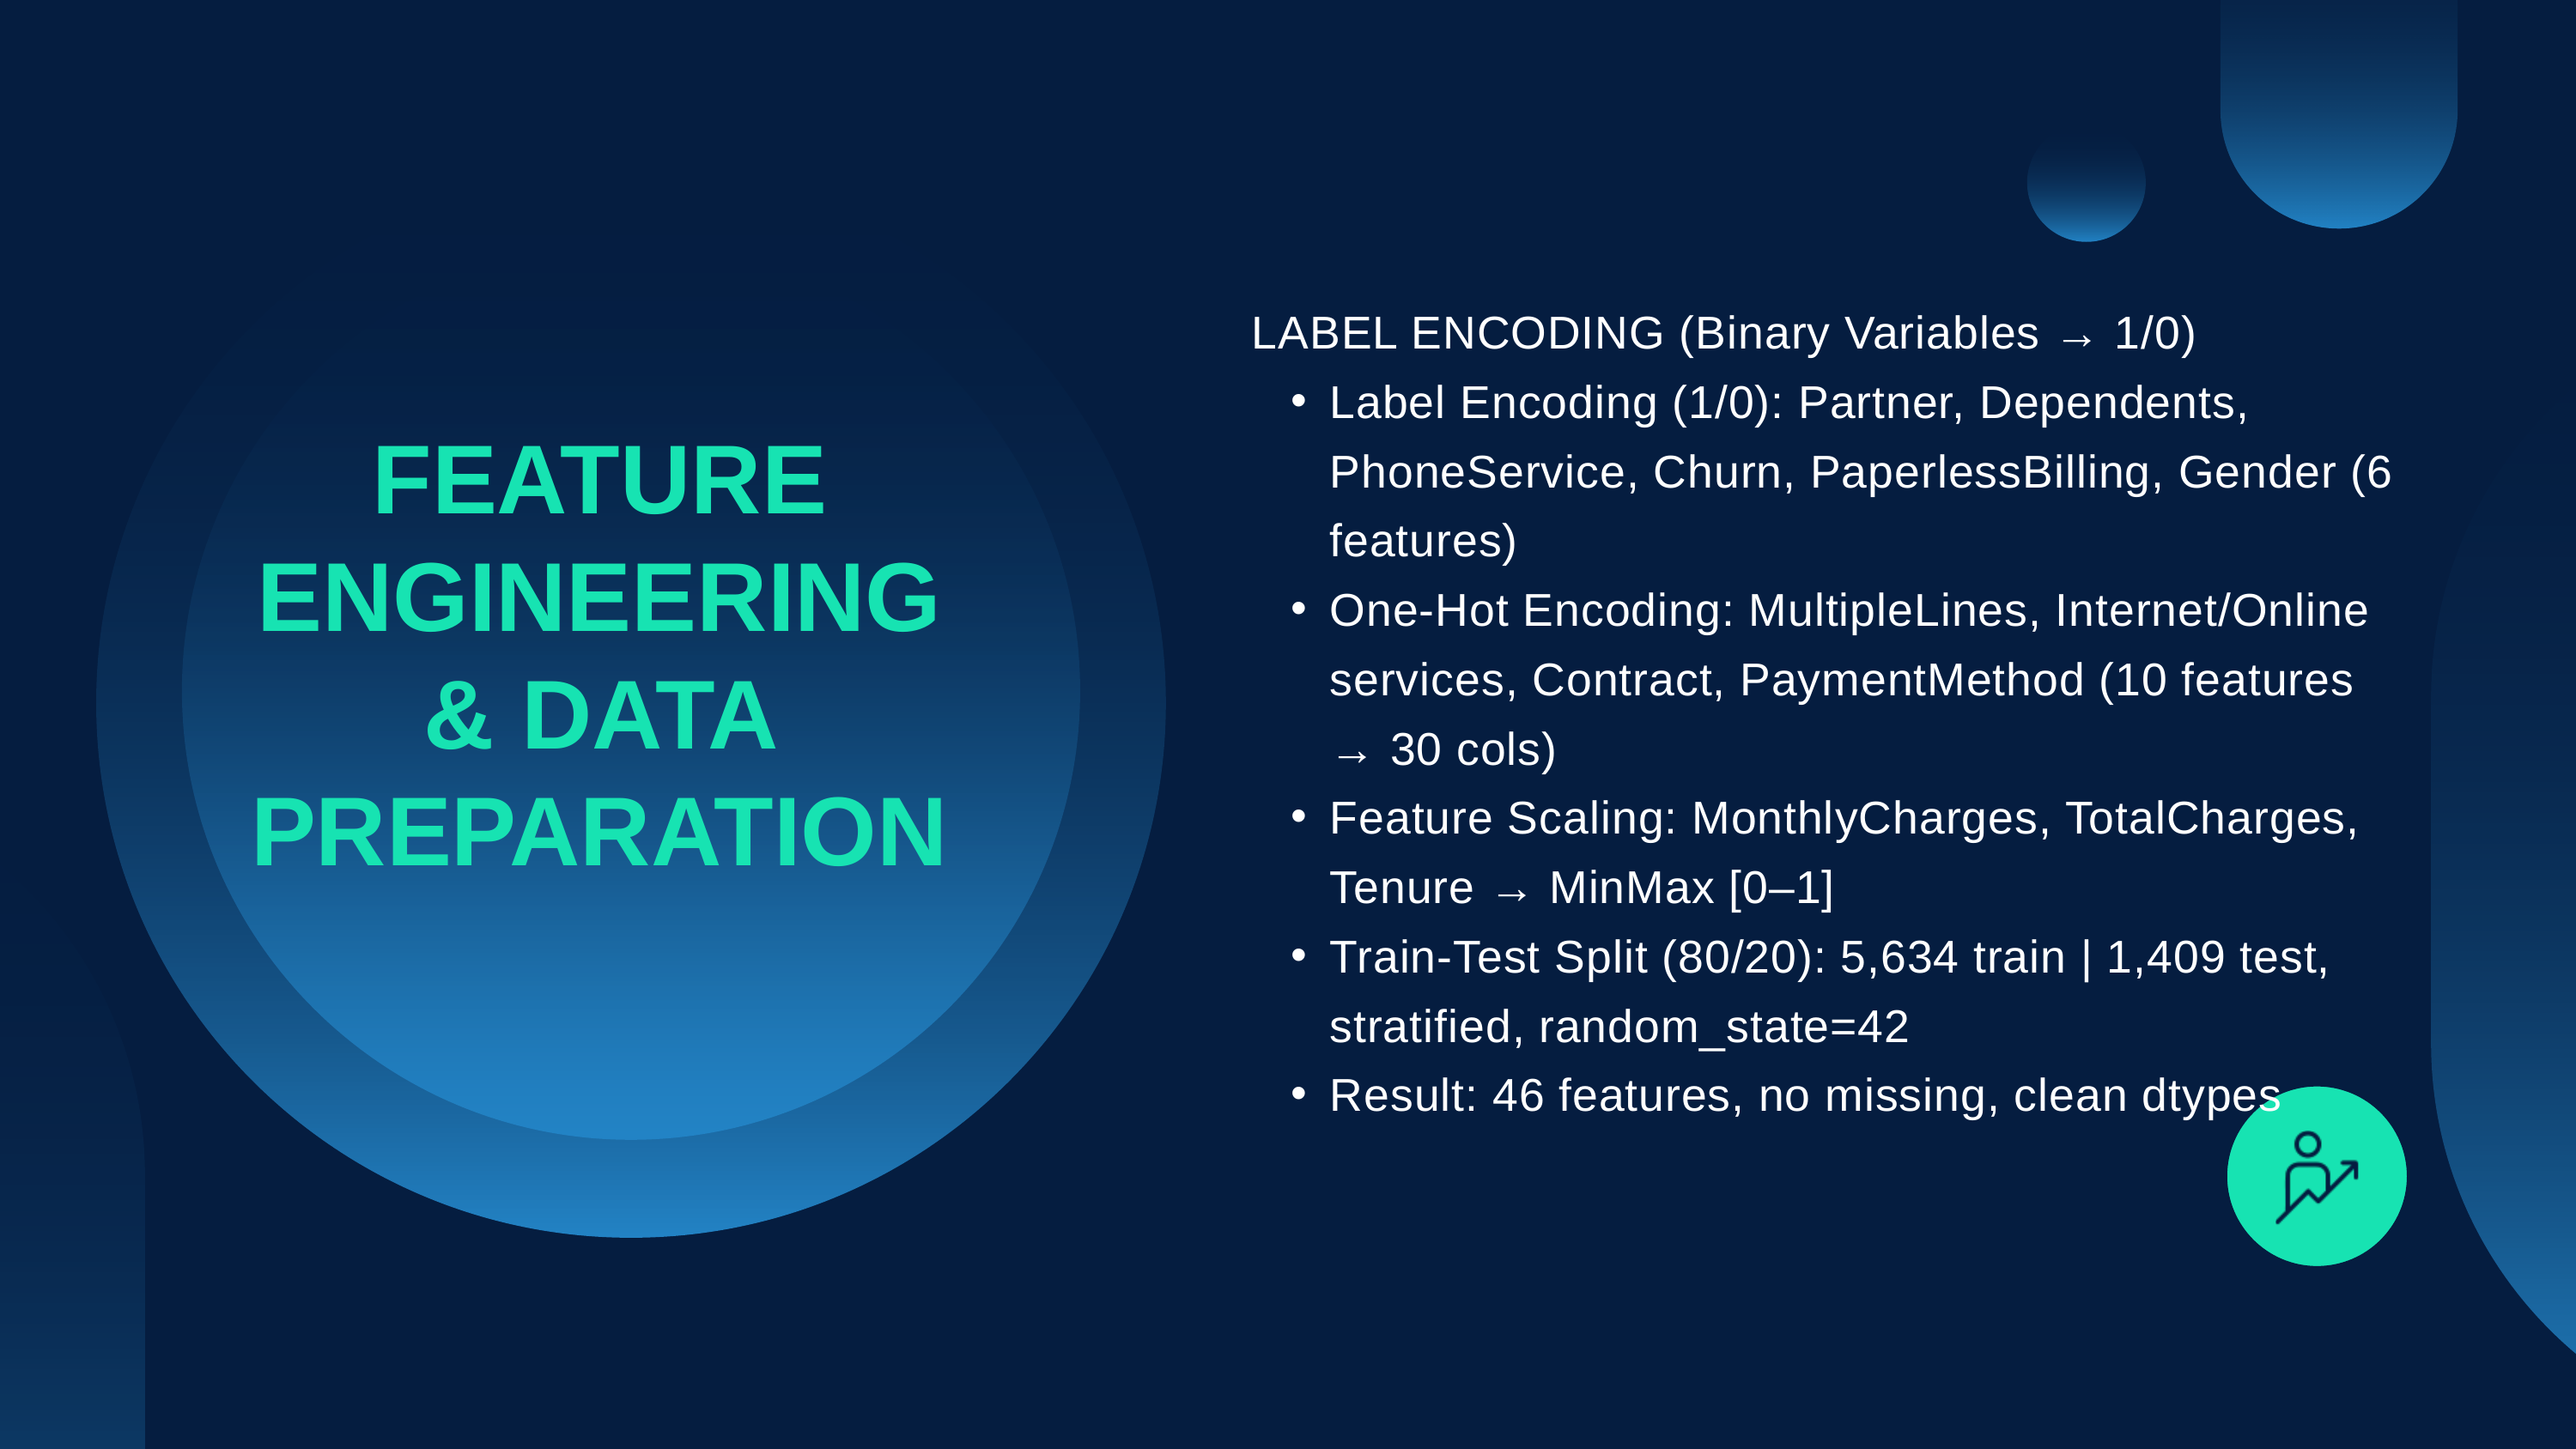

LABEL ENCODING (Binary Variables → 1/0)
Label Encoding (1/0): Partner, Dependents, PhoneService, Churn, PaperlessBilling, Gender (6 features)
One-Hot Encoding: MultipleLines, Internet/Online services, Contract, PaymentMethod (10 features → 30 cols)
Feature Scaling: MonthlyCharges, TotalCharges, Tenure → MinMax [0–1]
Train-Test Split (80/20): 5,634 train | 1,409 test, stratified, random_state=42
Result: 46 features, no missing, clean dtypes

FEATURE ENGINEERING & DATA PREPARATION